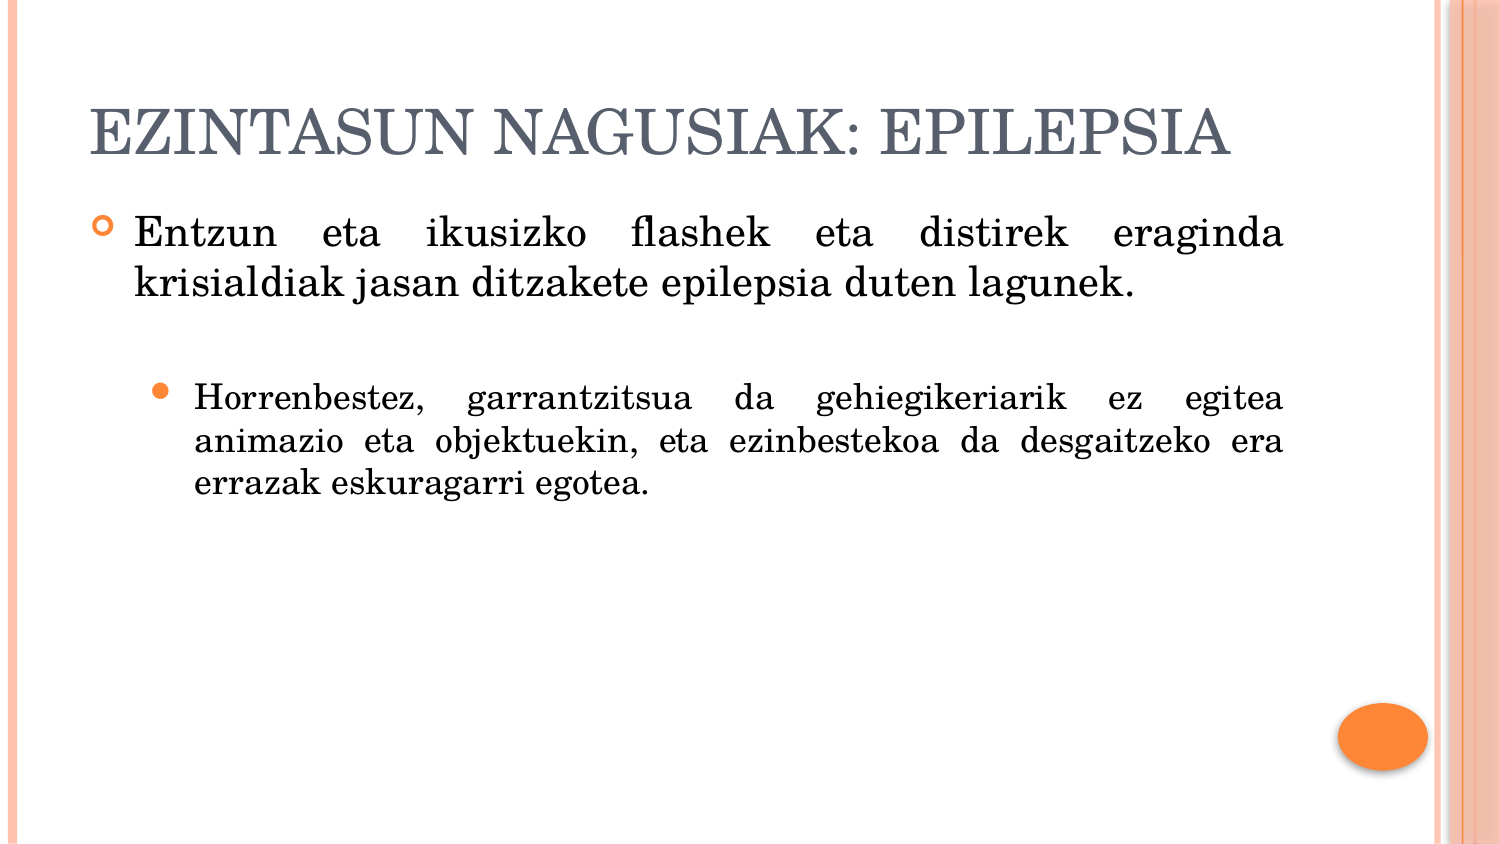

# Ezintasun nagusiak: epilepsia
Entzun eta ikusizko flashek eta distirek eraginda krisialdiak jasan ditzakete epilepsia duten lagunek.

Horrenbestez, garrantzitsua da gehiegikeriarik ez egitea animazio eta objektuekin, eta ezinbestekoa da desgaitzeko era errazak eskuragarri egotea.